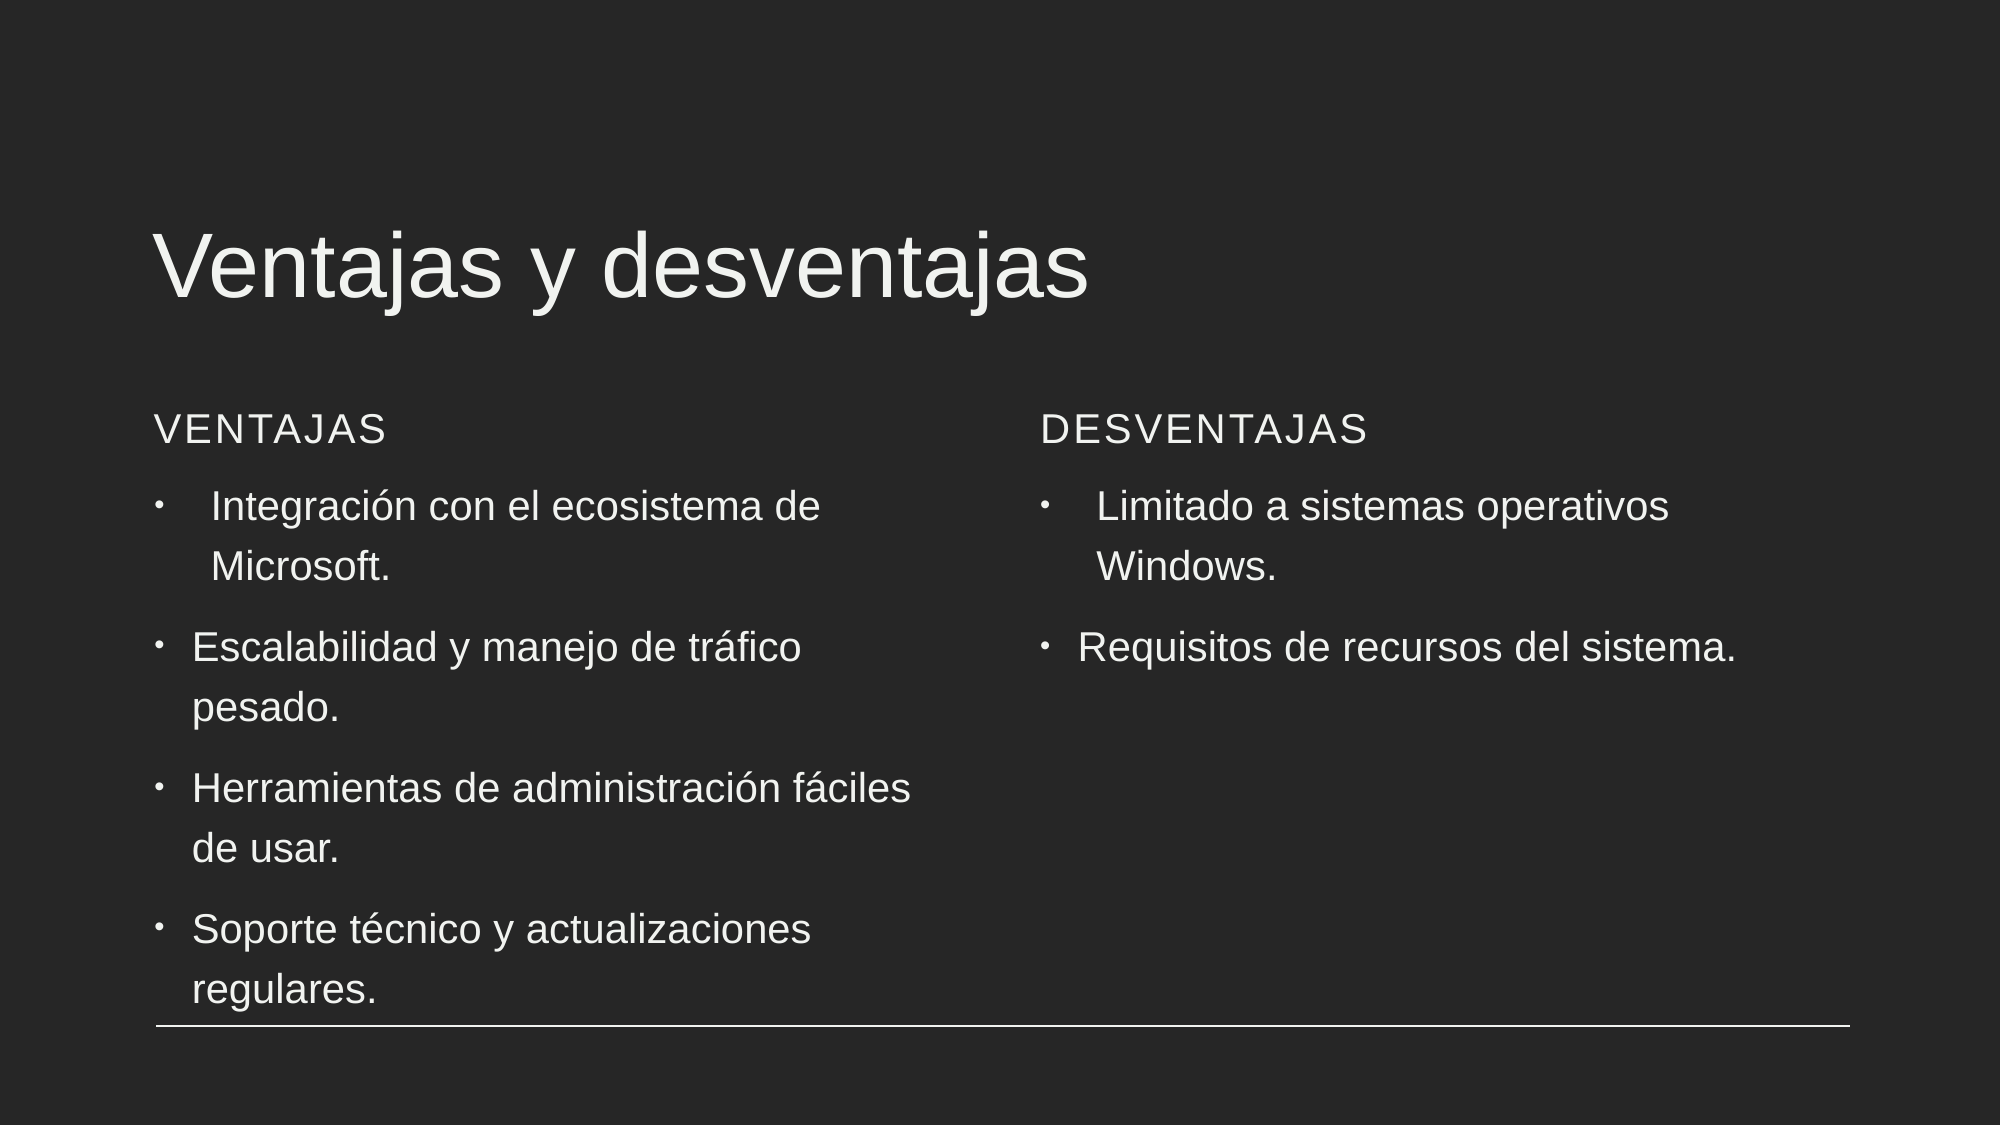

# Ventajas y desventajas
Ventajas
desventajas
Integración con el ecosistema de Microsoft.
Escalabilidad y manejo de tráfico pesado.
Herramientas de administración fáciles de usar.
Soporte técnico y actualizaciones regulares.

Limitado a sistemas operativos Windows.
Requisitos de recursos del sistema.